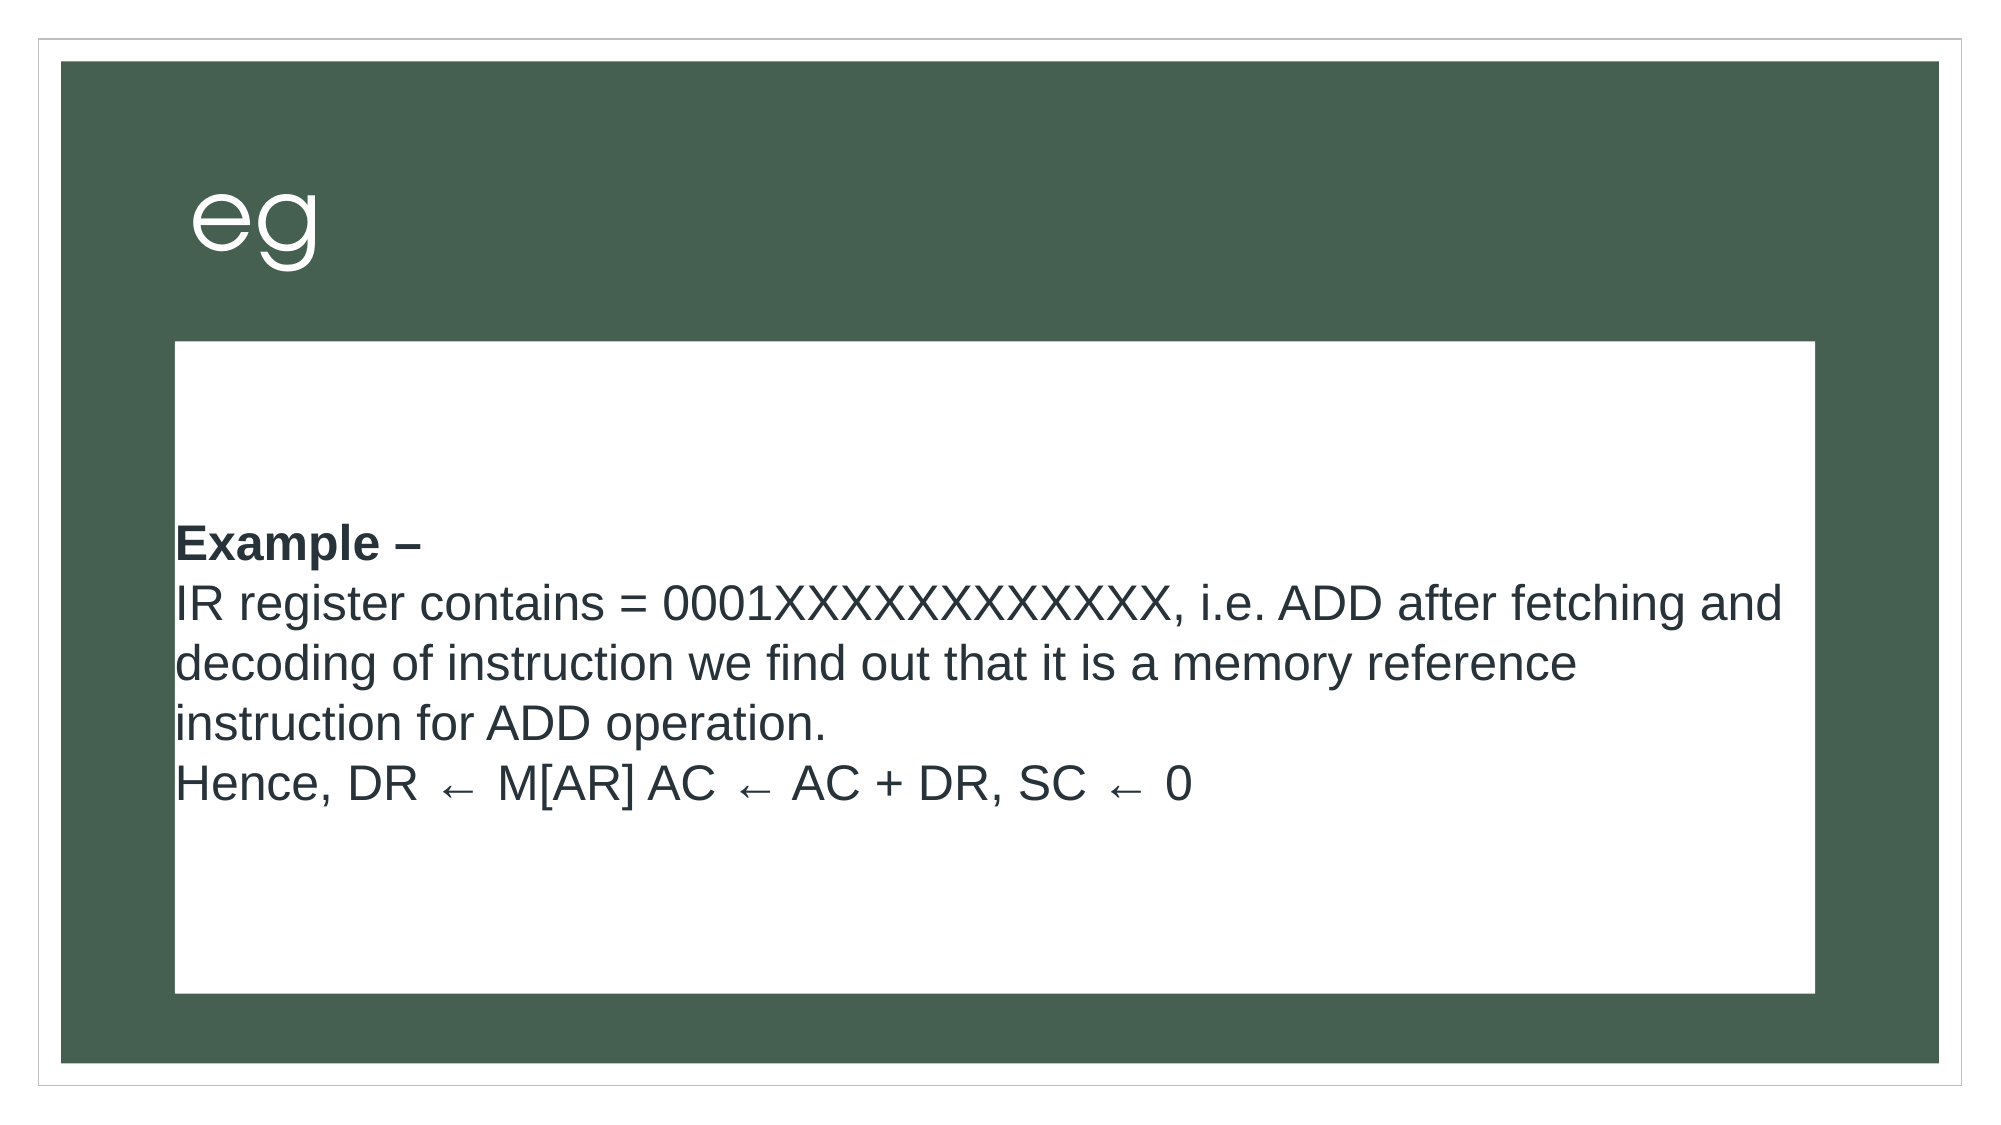

# eg
Example –
IR register contains = 0001XXXXXXXXXXXX, i.e. ADD after fetching and
decoding of instruction we find out that it is a memory reference
instruction for ADD operation.
Hence, DR ← M[AR] AC ← AC + DR, SC ← 0